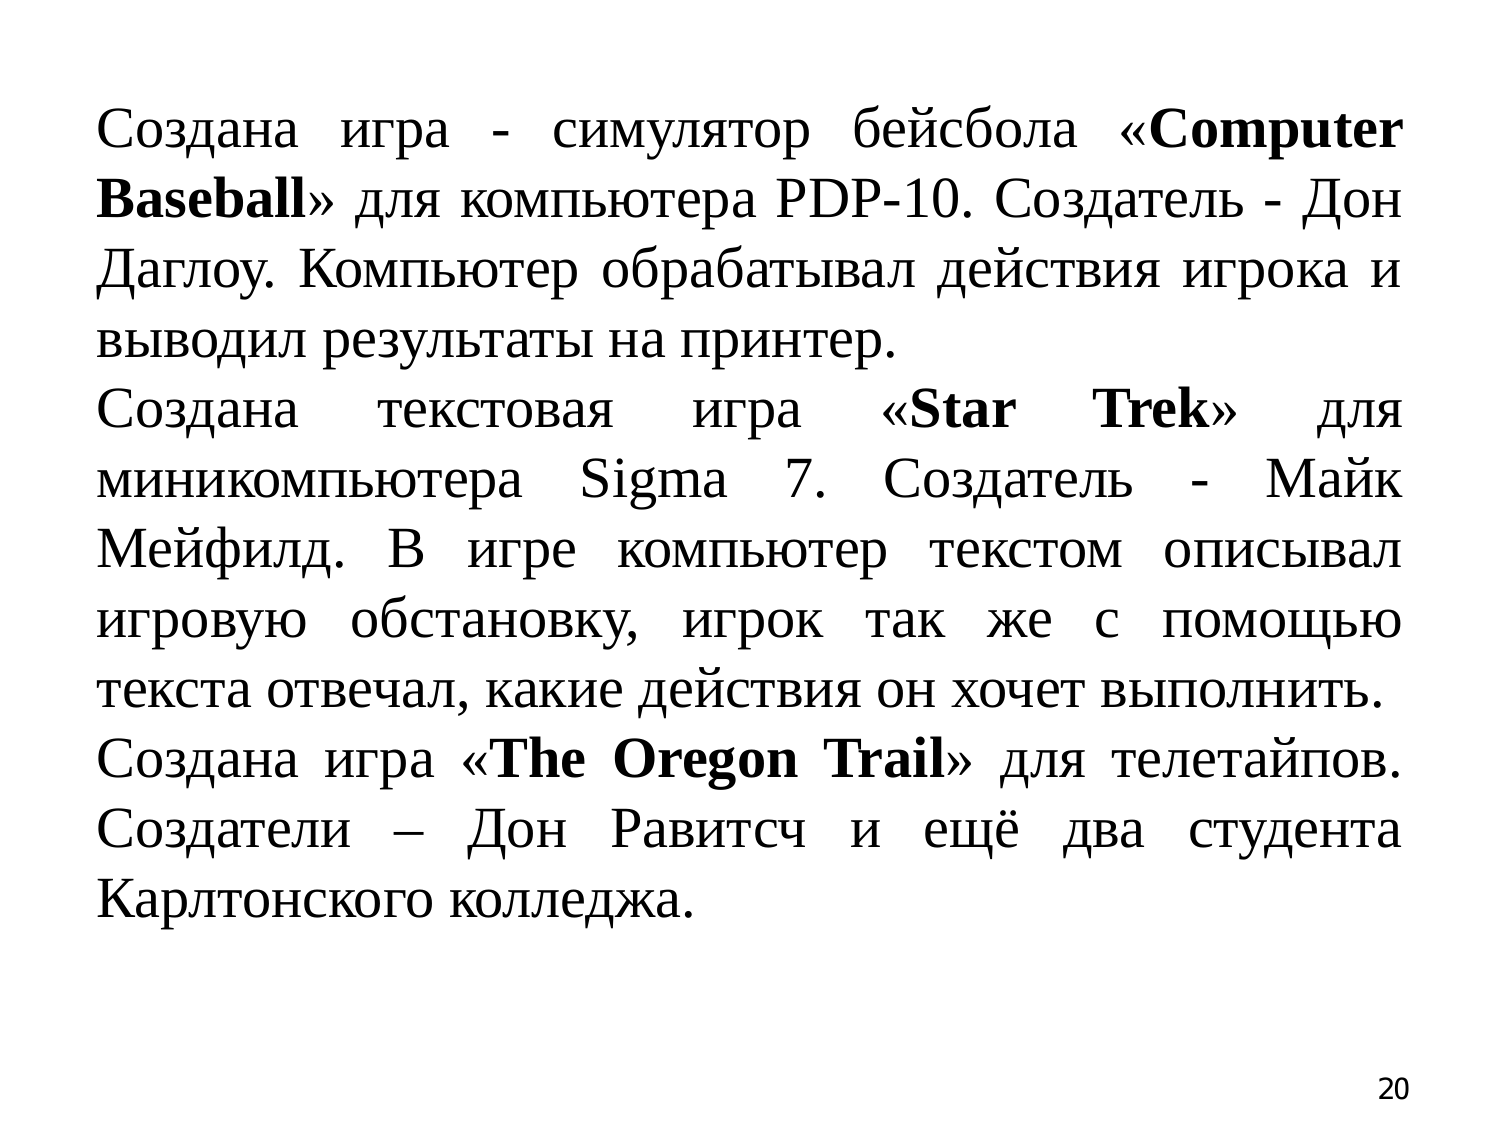

Создана игра - симулятор бейсбола «Computer Baseball» для компьютера PDP-10. Создатель - Дон Даглоу. Компьютер обрабатывал действия игрока и выводил результаты на принтер.
Создана текстовая игра «Star Trek» для миникомпьютера Sigma 7. Создатель - Майк Мейфилд. В игре компьютер текстом описывал игровую обстановку, игрок так же с помощью текста отвечал, какие действия он хочет выполнить.
Создана игра «The Oregon Trail» для телетайпов. Создатели – Дон Равитсч и ещё два студента Карлтонского колледжа.
20